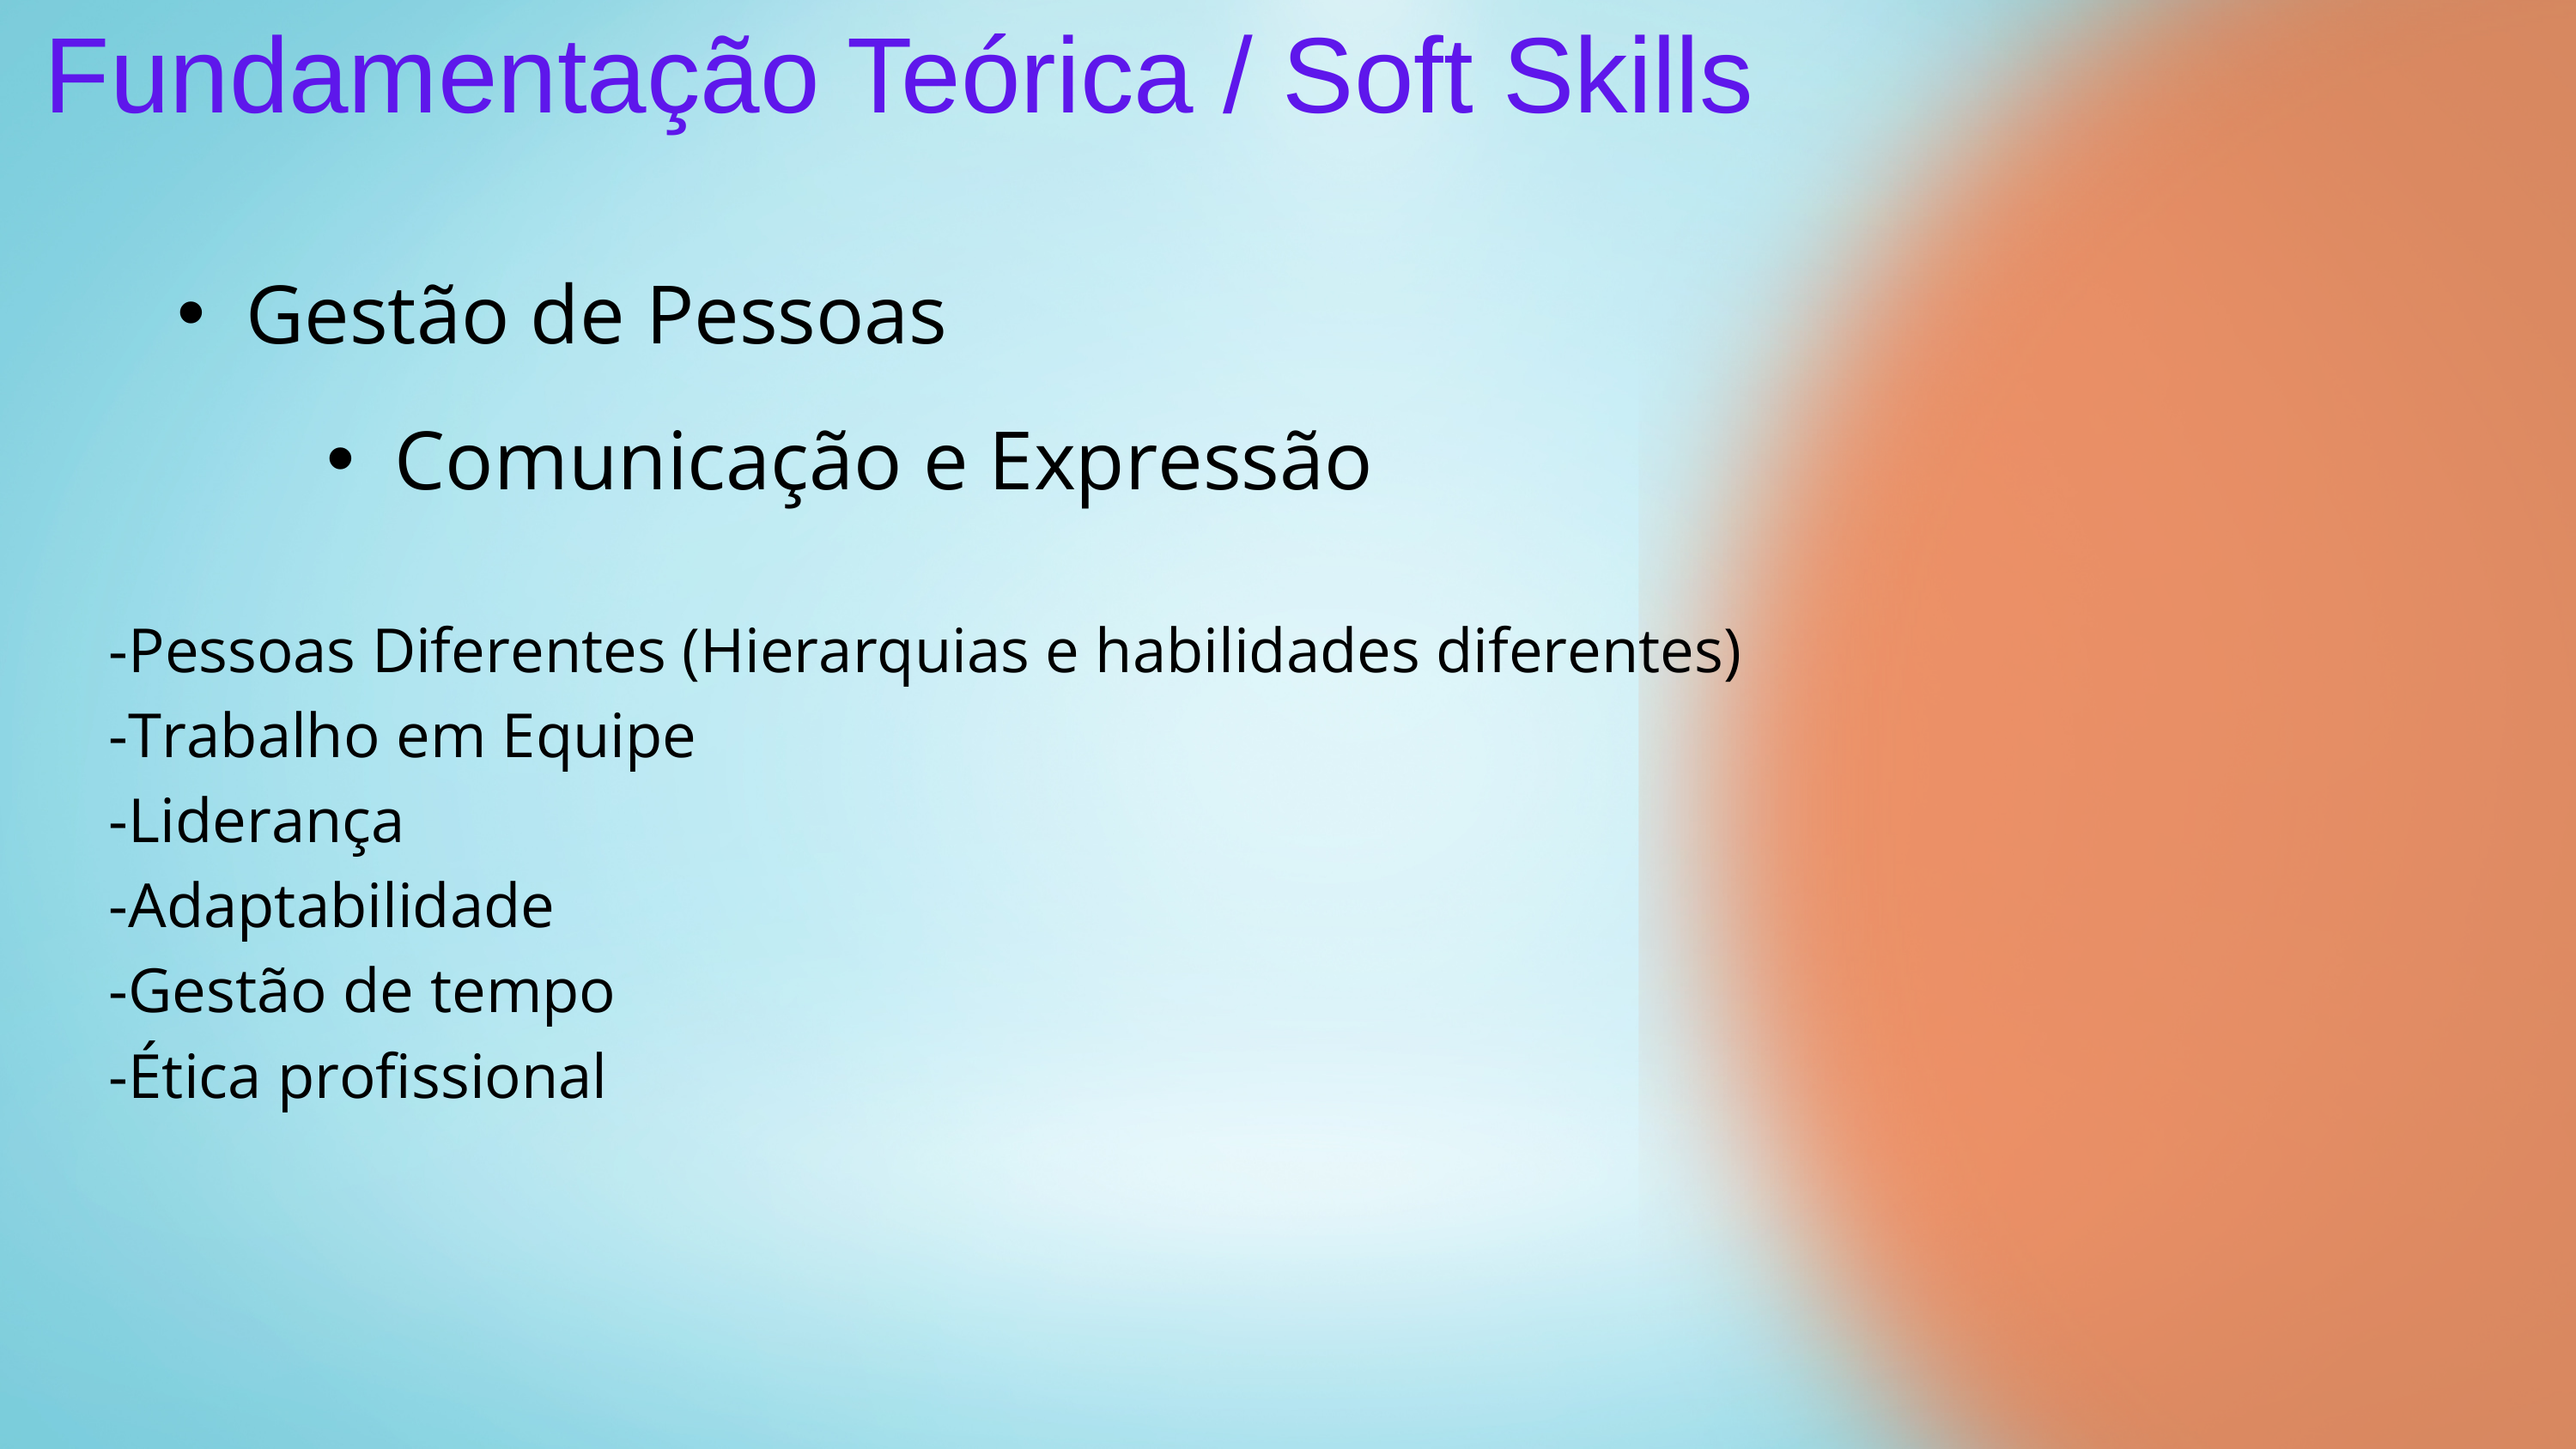

Fundamentação Teórica / Soft Skills
Gestão de Pessoas
Comunicação e Expressão
-Pessoas Diferentes (Hierarquias e habilidades diferentes)
-Trabalho em Equipe
-Liderança
-Adaptabilidade
-Gestão de tempo
-Ética profissional